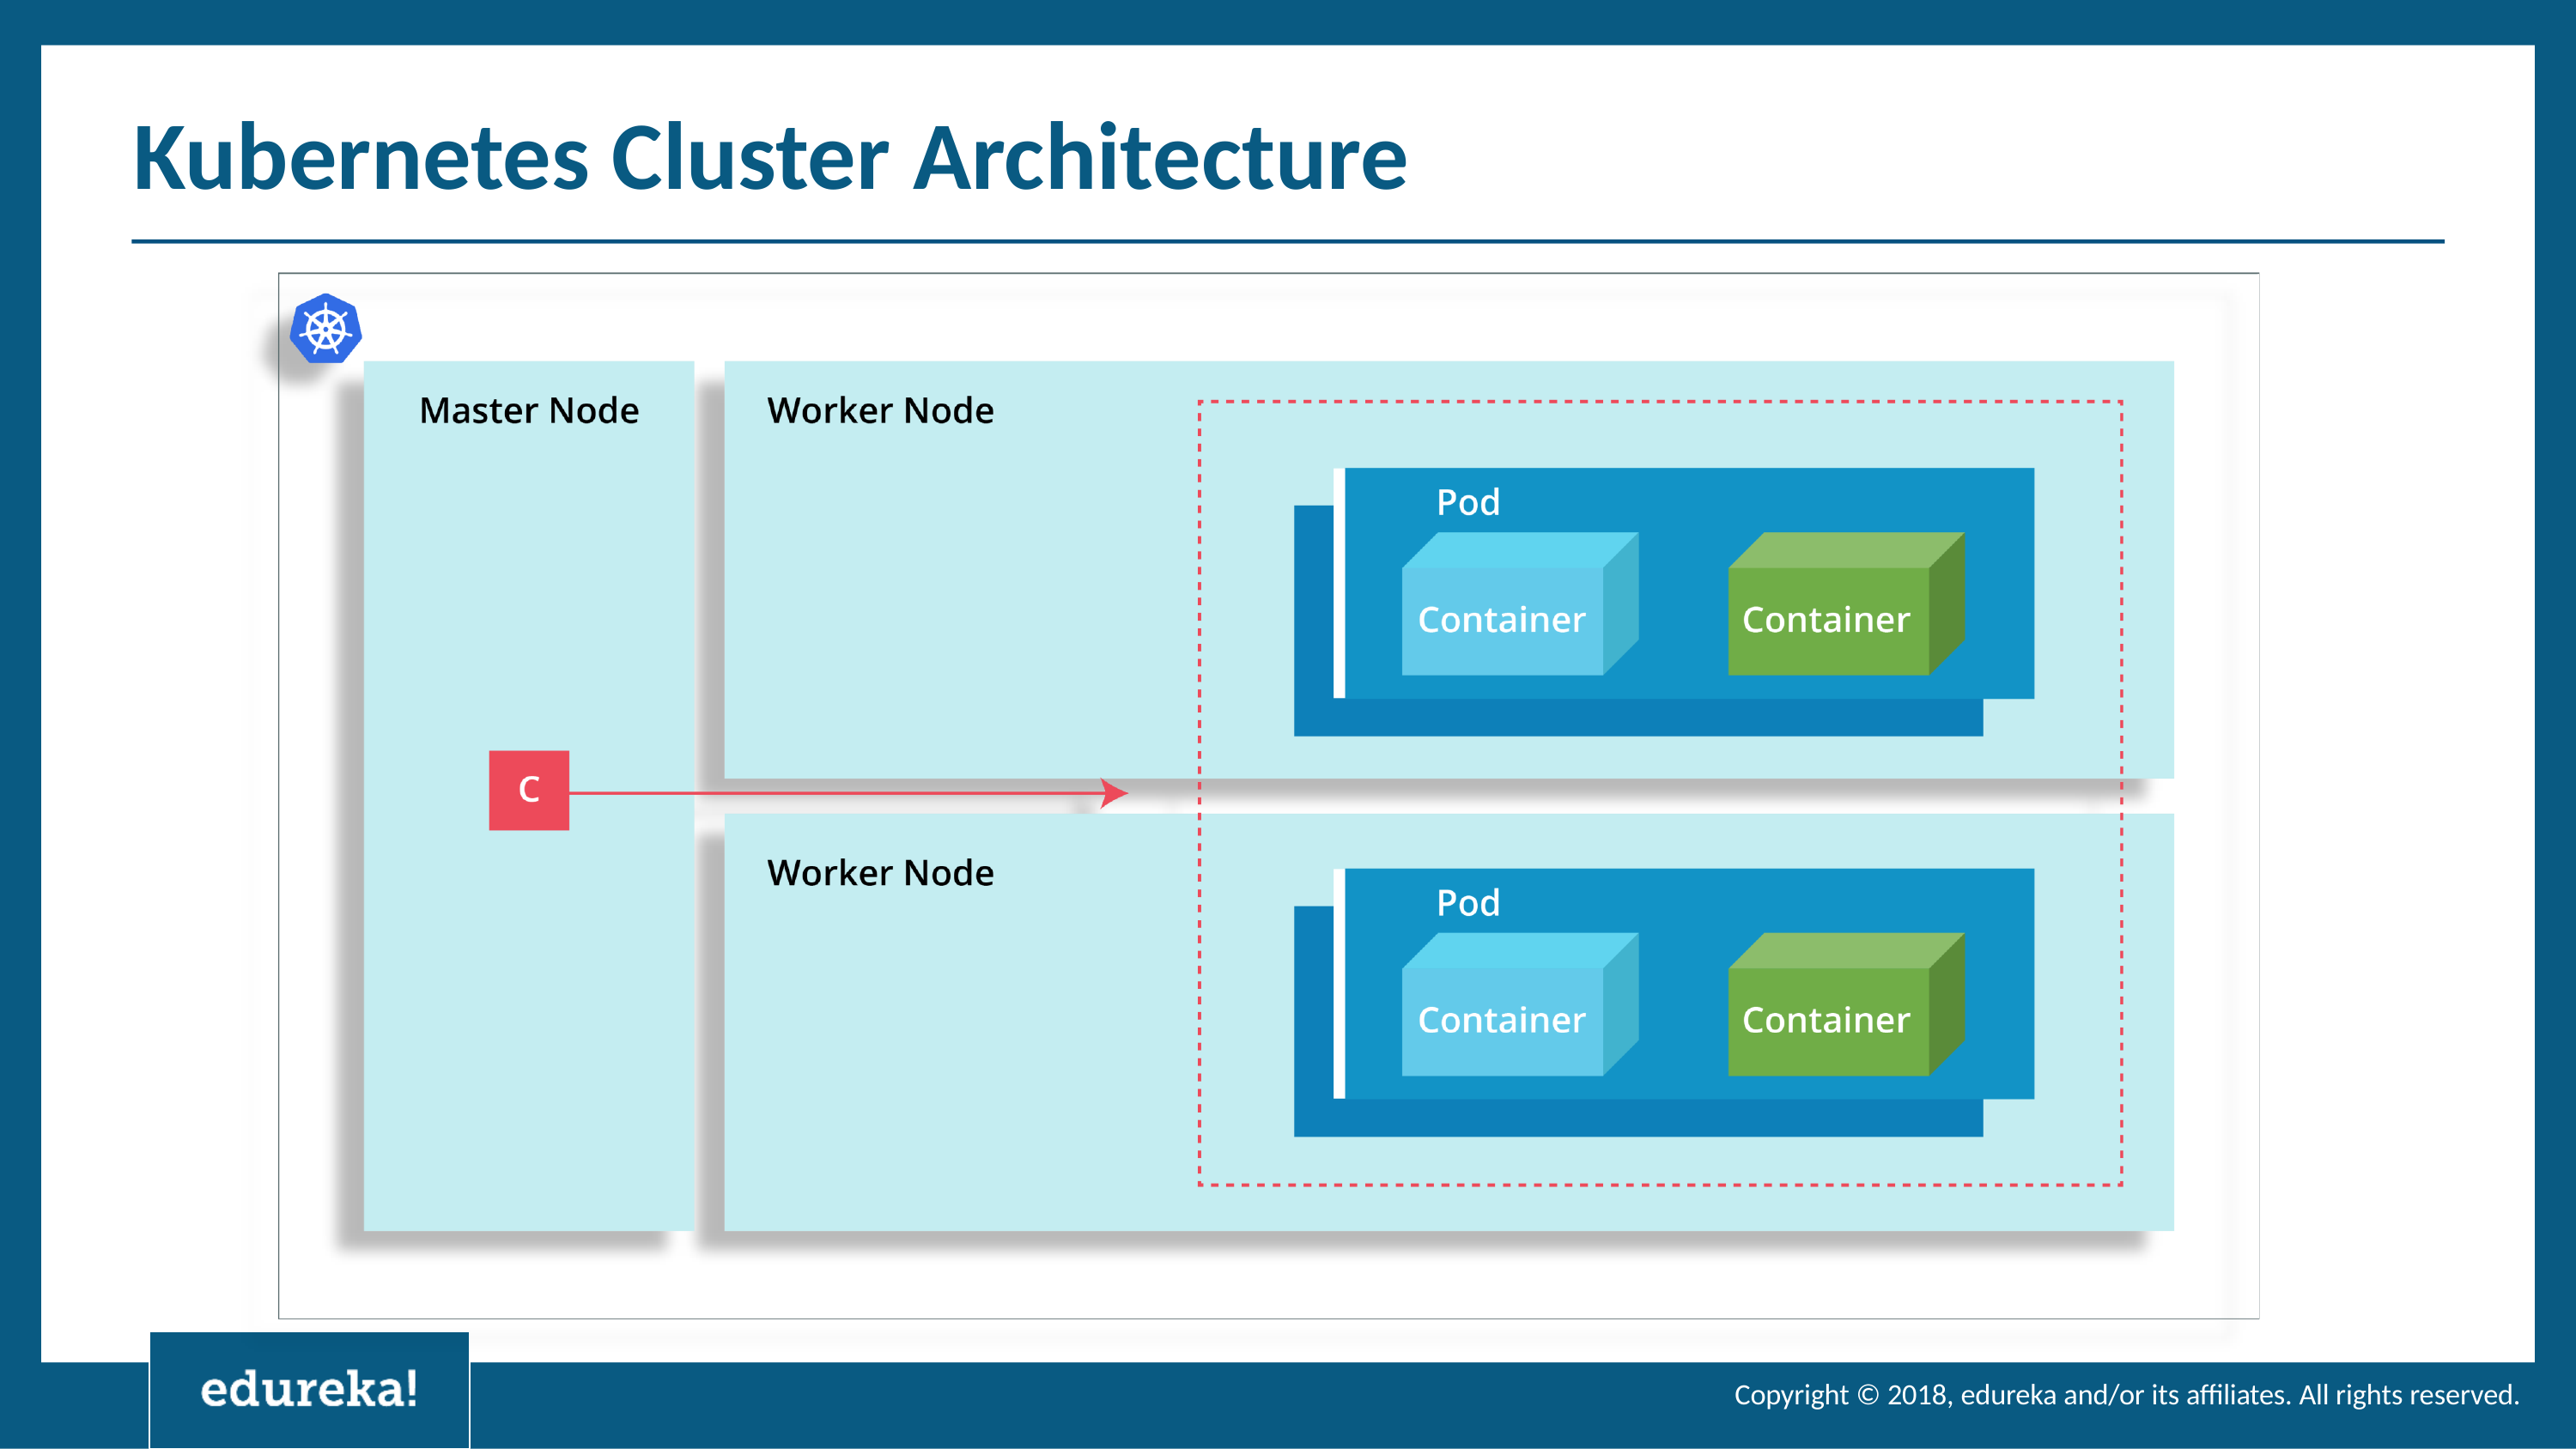

# Kubernetes Cluster Architecture

Copyright © 2018, edureka and/or its affiliates. All rights reserved.